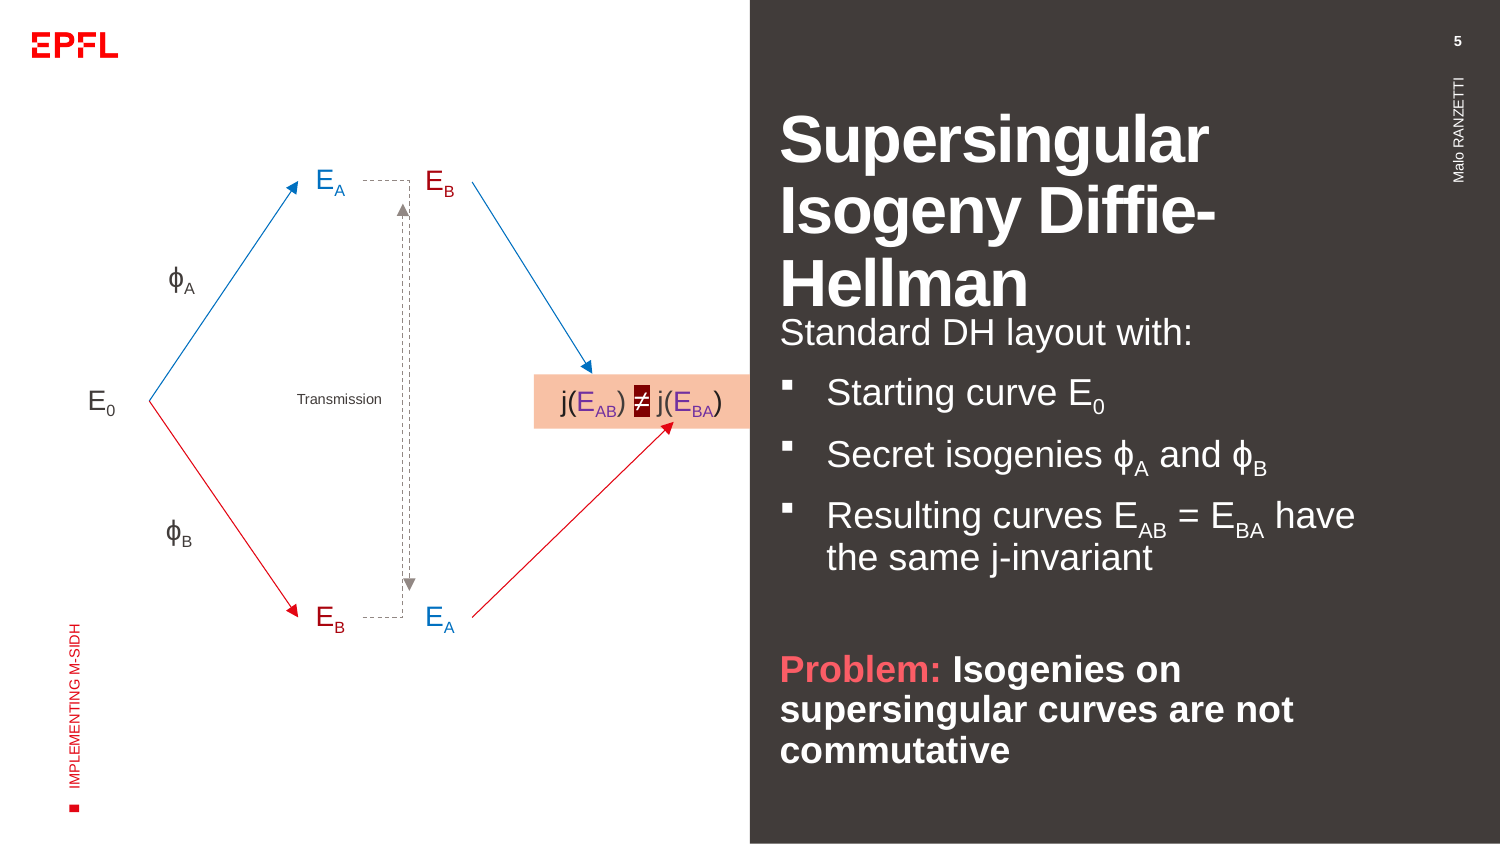

5
# Supersingular Isogeny Diffie-Hellman
EA
EB
ϕA
Standard DH layout with:
Starting curve E0
Secret isogenies ϕA and ϕB
Resulting curves EAB = EBA have the same j-invariant

Problem: Isogenies on supersingular curves are not commutative
Malo RANZETTI
E0
j(EAB) ≠ j(EBA)
Transmission
IMPLEMENTING M-SIDH
ϕB
EB
EA